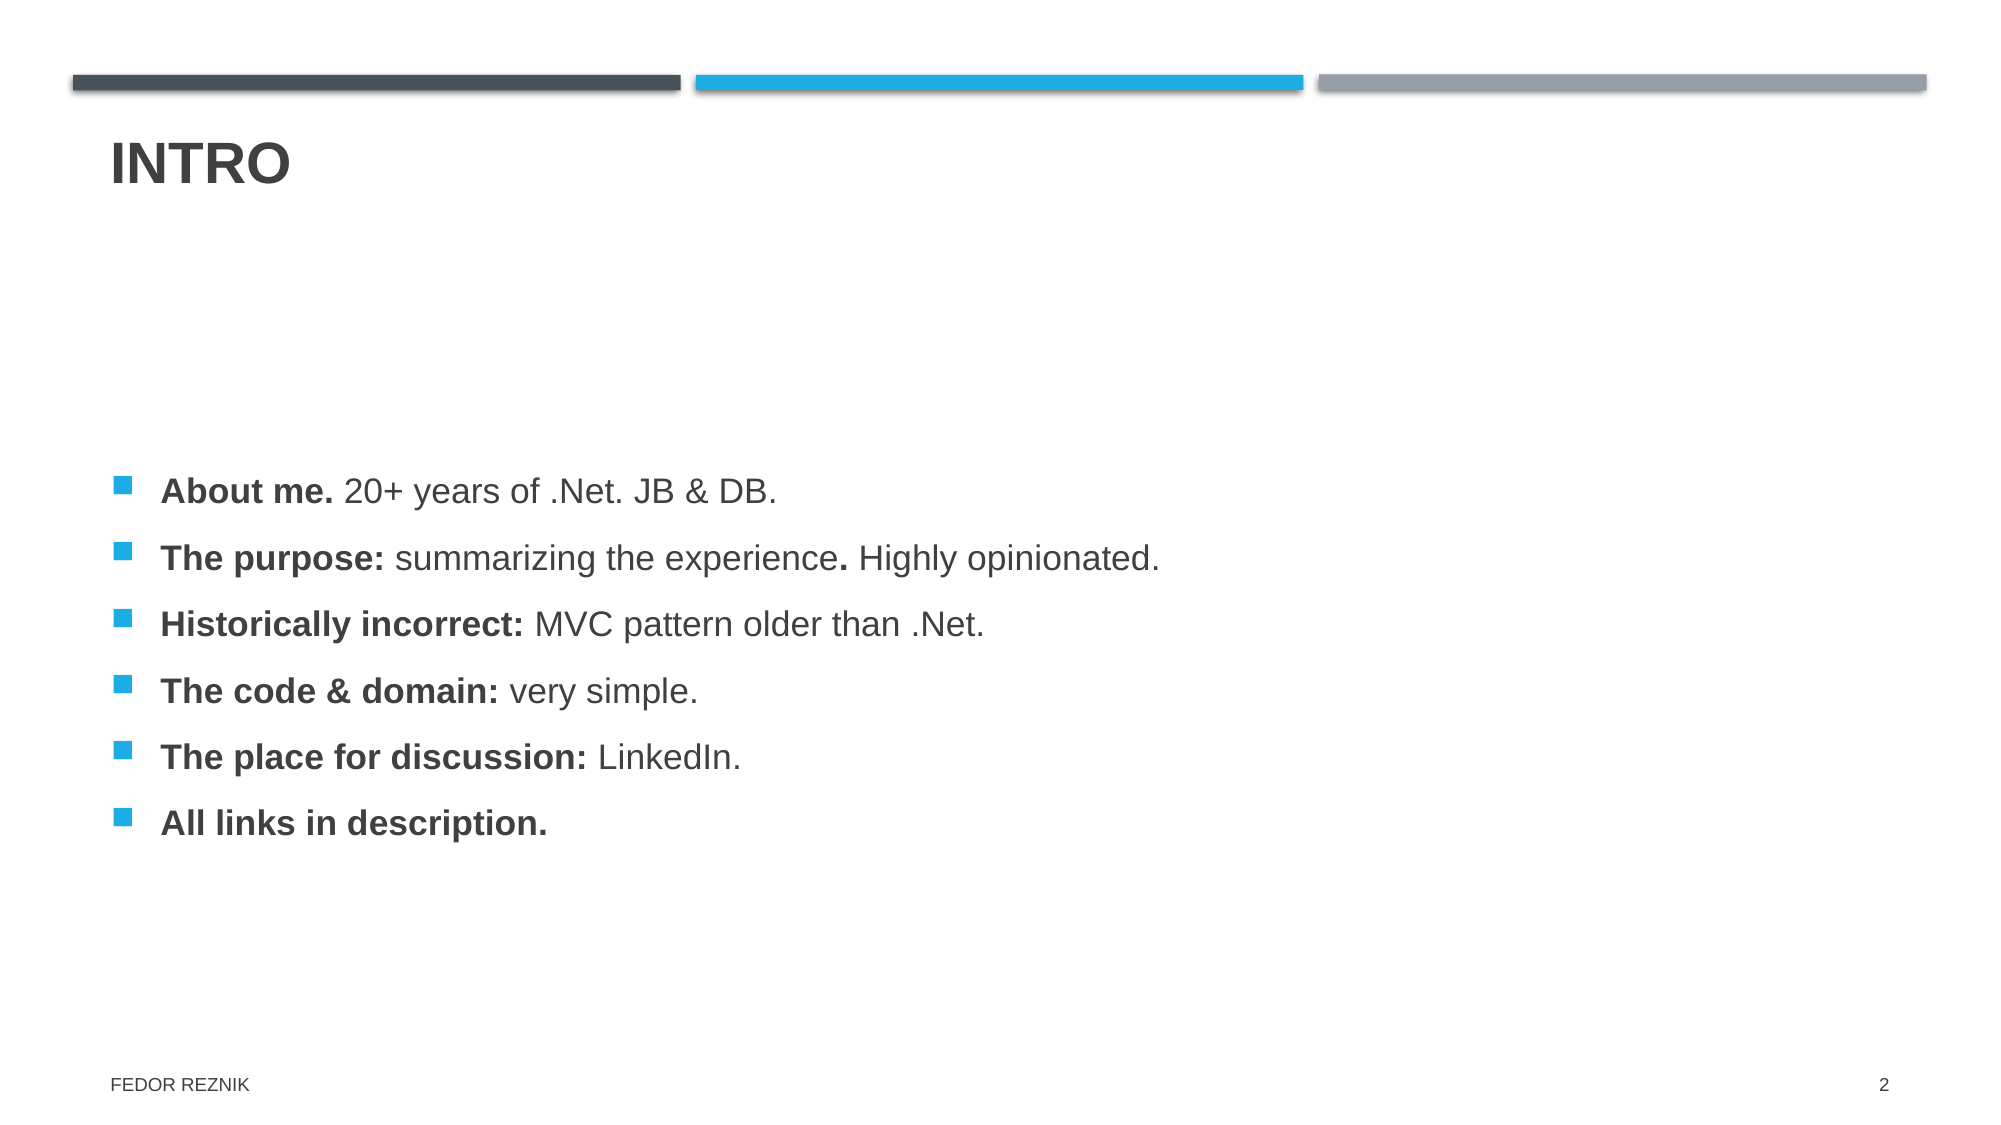

# Intro
About me. 20+ years of .Net. JB & DB.
The purpose: summarizing the experience. Highly opinionated.
Historically incorrect: MVC pattern older than .Net.
The code & domain: very simple.
The place for discussion: LinkedIn.
All links in description.
Fedor Reznik
2